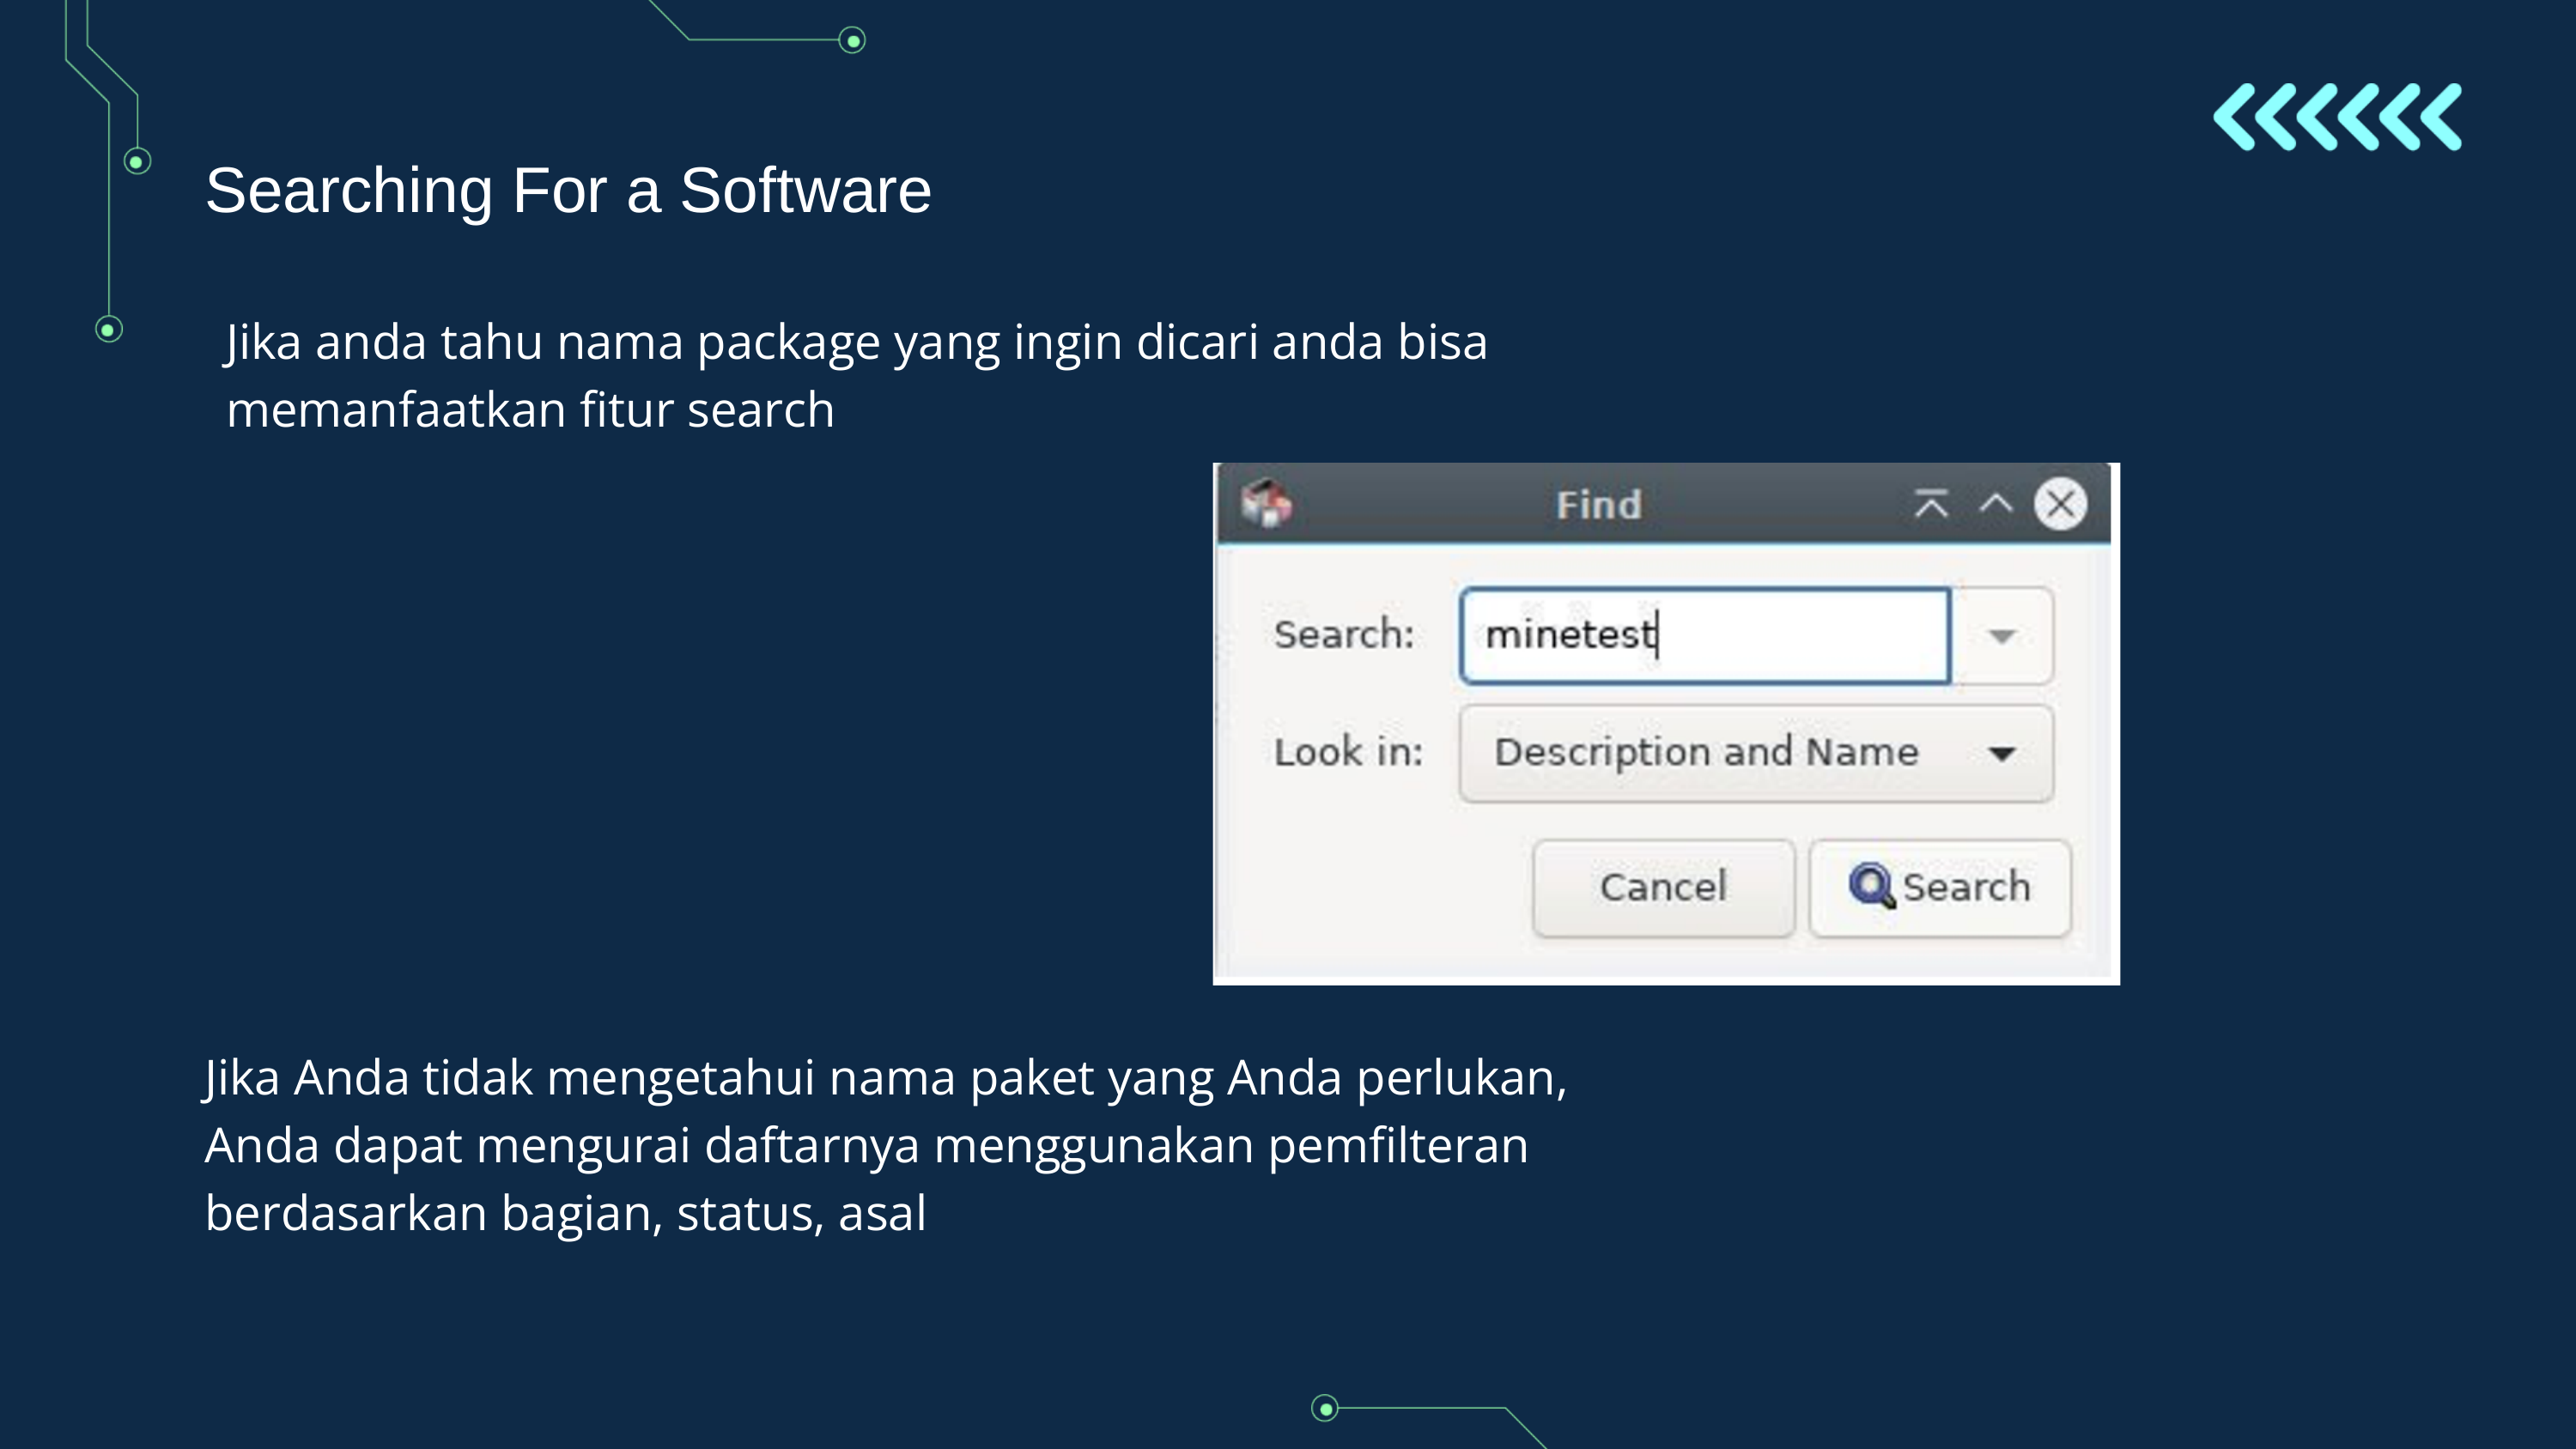

Searching For a Software
Jika anda tahu nama package yang ingin dicari anda bisa memanfaatkan fitur search

Jika Anda tidak mengetahui nama paket yang Anda perlukan, Anda dapat mengurai daftarnya menggunakan pemfilteran berdasarkan bagian, status, asal